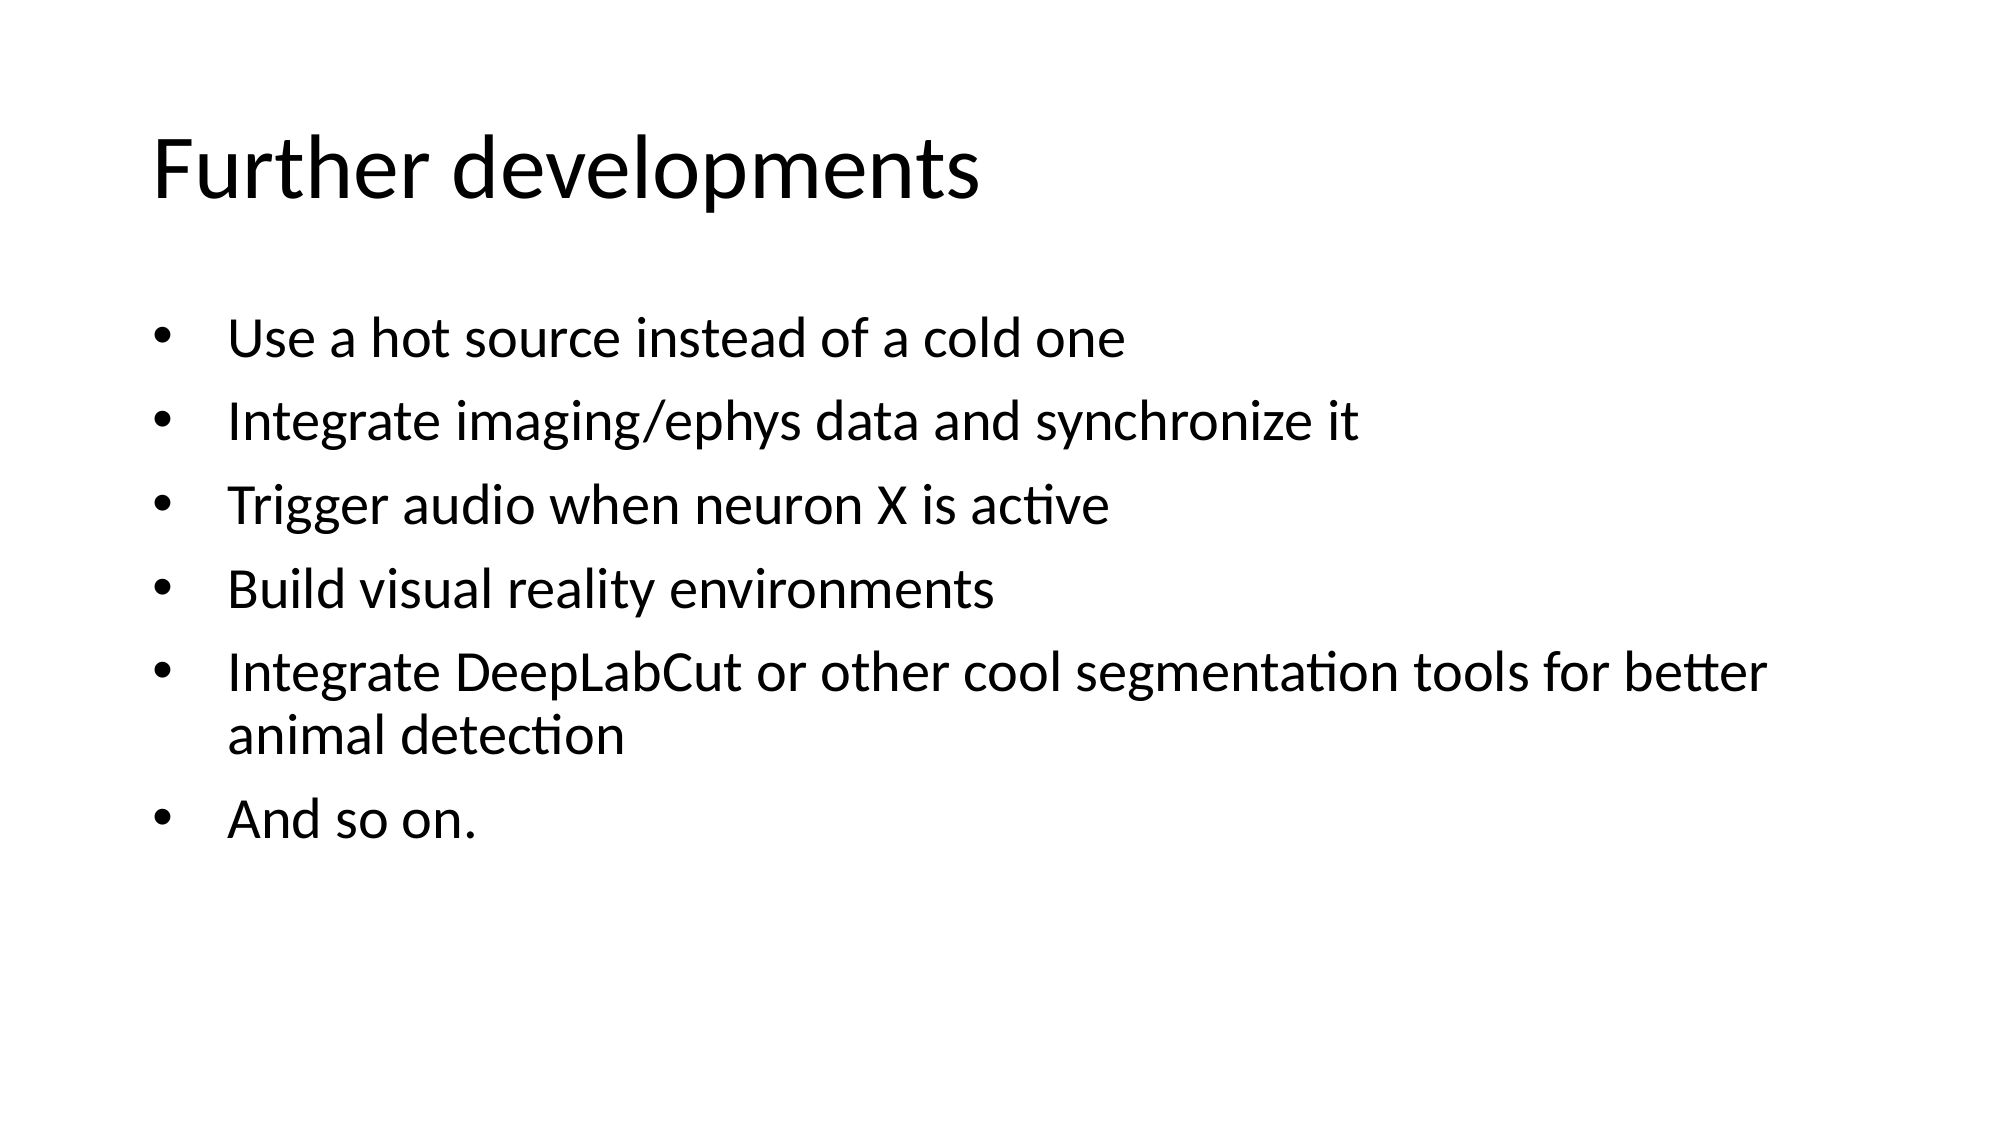

# Further developments
Use a hot source instead of a cold one
Integrate imaging/ephys data and synchronize it
Trigger audio when neuron X is active
Build visual reality environments
Integrate DeepLabCut or other cool segmentation tools for better animal detection
And so on.